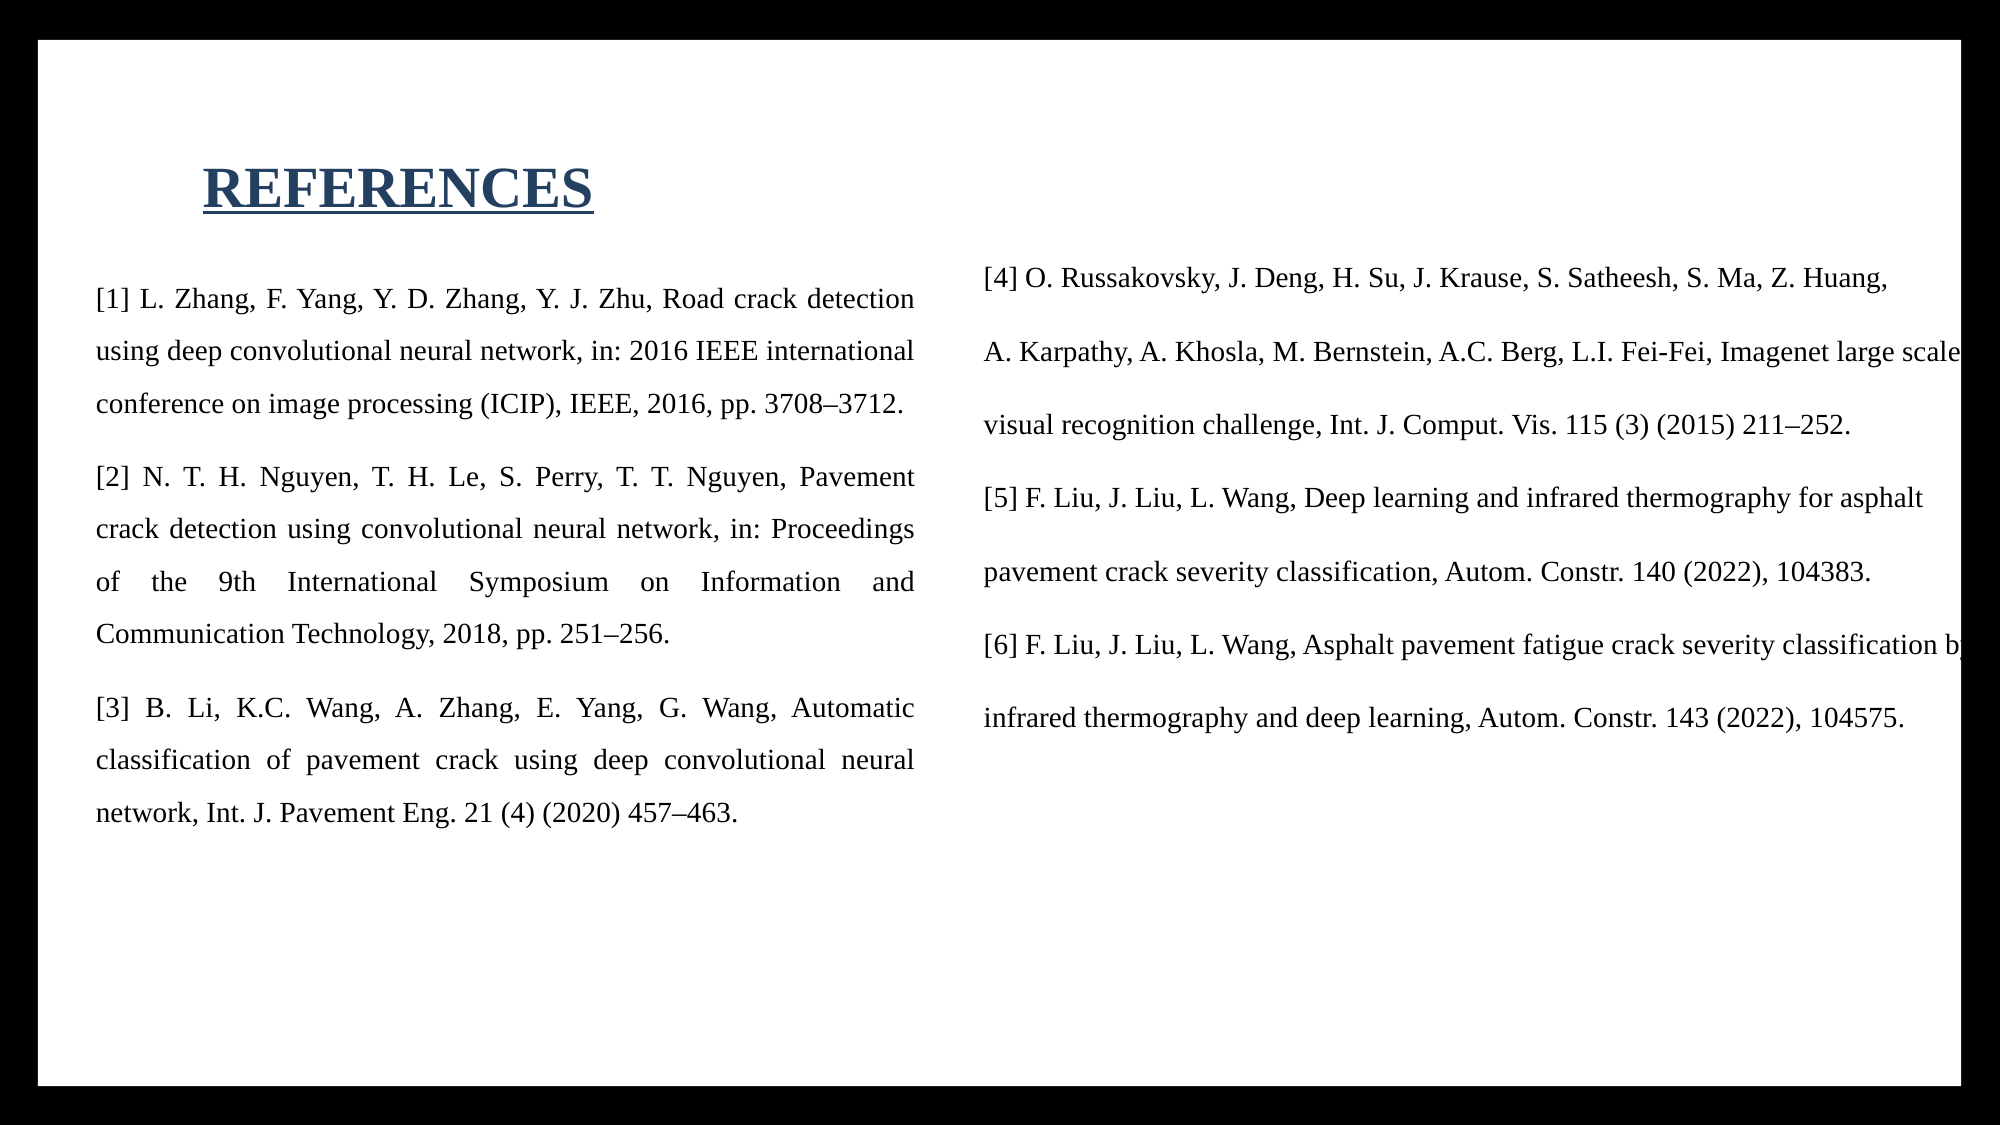

# REFERENCES

[4] O. Russakovsky, J. Deng, H. Su, J. Krause, S. Satheesh, S. Ma, Z. Huang,
A. Karpathy, A. Khosla, M. Bernstein, A.C. Berg, L.I. Fei-Fei, Imagenet large scale
visual recognition challenge, Int. J. Comput. Vis. 115 (3) (2015) 211–252.
[5] F. Liu, J. Liu, L. Wang, Deep learning and infrared thermography for asphalt
pavement crack severity classification, Autom. Constr. 140 (2022), 104383.
[6] F. Liu, J. Liu, L. Wang, Asphalt pavement fatigue crack severity classification by
infrared thermography and deep learning, Autom. Constr. 143 (2022), 104575.

[1] L. Zhang, F. Yang, Y. D. Zhang, Y. J. Zhu, Road crack detection using deep convolutional neural network, in: 2016 IEEE international conference on image processing (ICIP), IEEE, 2016, pp. 3708–3712.
[2] N. T. H. Nguyen, T. H. Le, S. Perry, T. T. Nguyen, Pavement crack detection using convolutional neural network, in: Proceedings of the 9th International Symposium on Information and Communication Technology, 2018, pp. 251–256.
[3] B. Li, K.C. Wang, A. Zhang, E. Yang, G. Wang, Automatic classification of pavement crack using deep convolutional neural network, Int. J. Pavement Eng. 21 (4) (2020) 457–463.